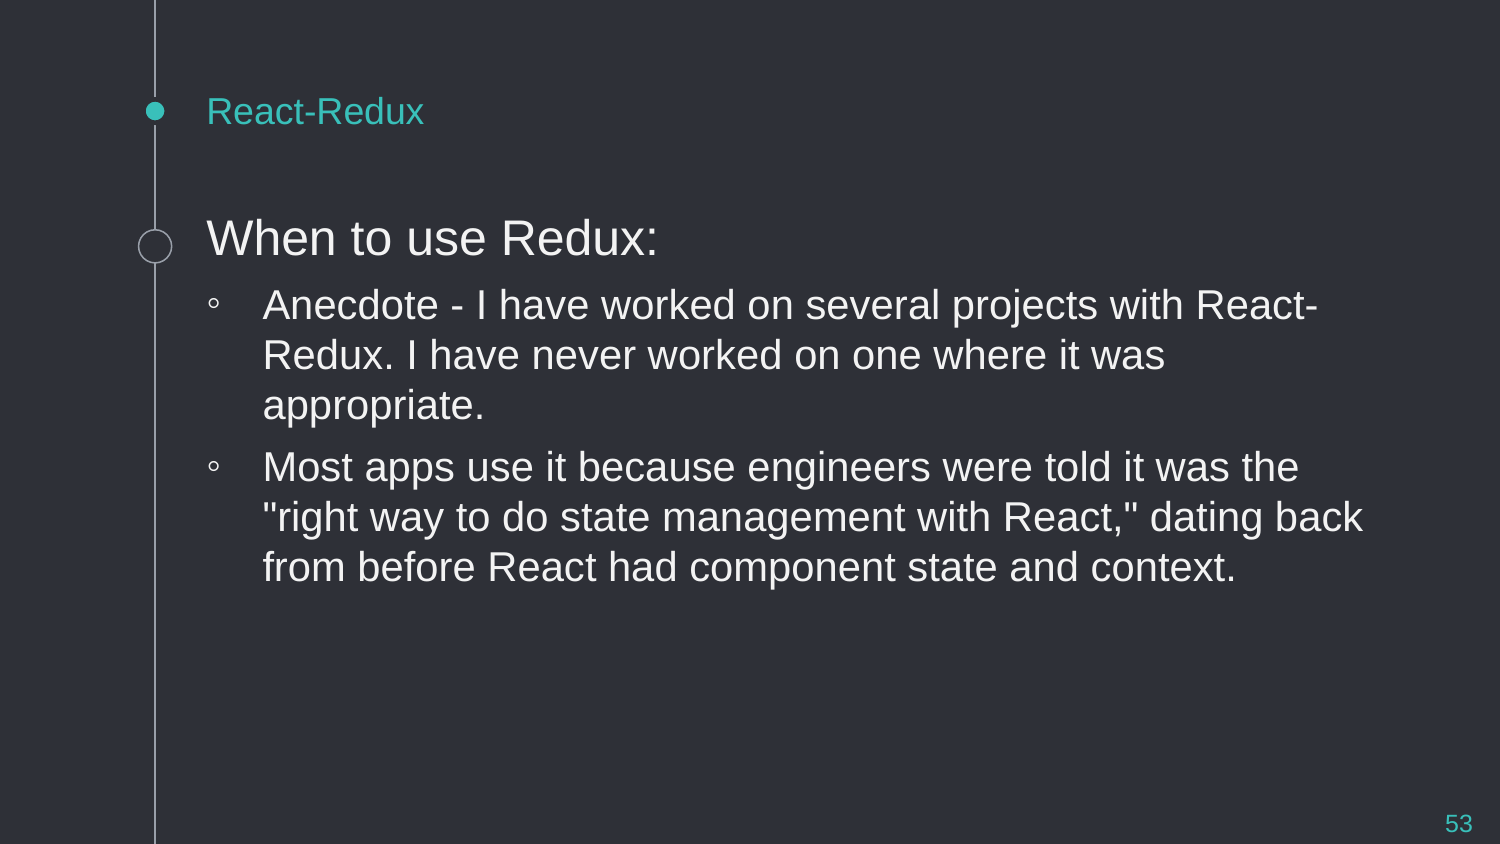

# React-Redux
When to use Redux:
Anecdote - I have worked on several projects with React-Redux. I have never worked on one where it was appropriate.
Most apps use it because engineers were told it was the "right way to do state management with React," dating back from before React had component state and context.

53